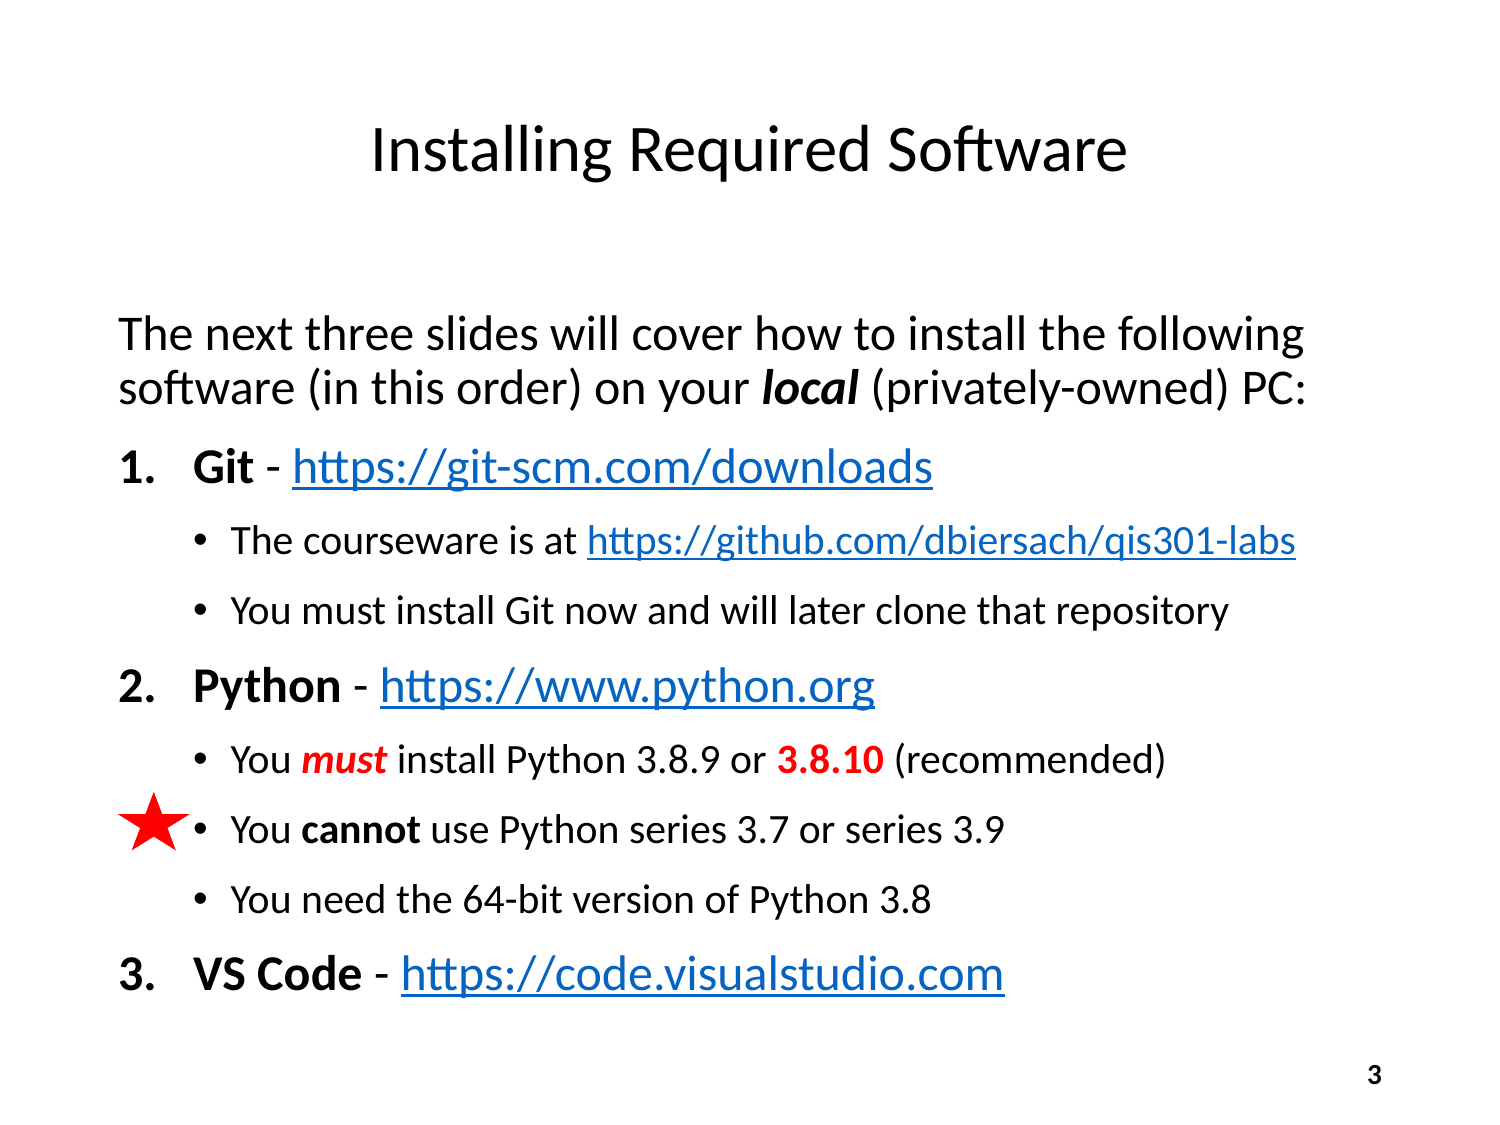

# Installing Required Software
The next three slides will cover how to install the following software (in this order) on your local (privately-owned) PC:
Git - https://git-scm.com/downloads
The courseware is at https://github.com/dbiersach/qis301-labs
You must install Git now and will later clone that repository
Python - https://www.python.org
You must install Python 3.8.9 or 3.8.10 (recommended)
You cannot use Python series 3.7 or series 3.9
You need the 64-bit version of Python 3.8
VS Code - https://code.visualstudio.com

3